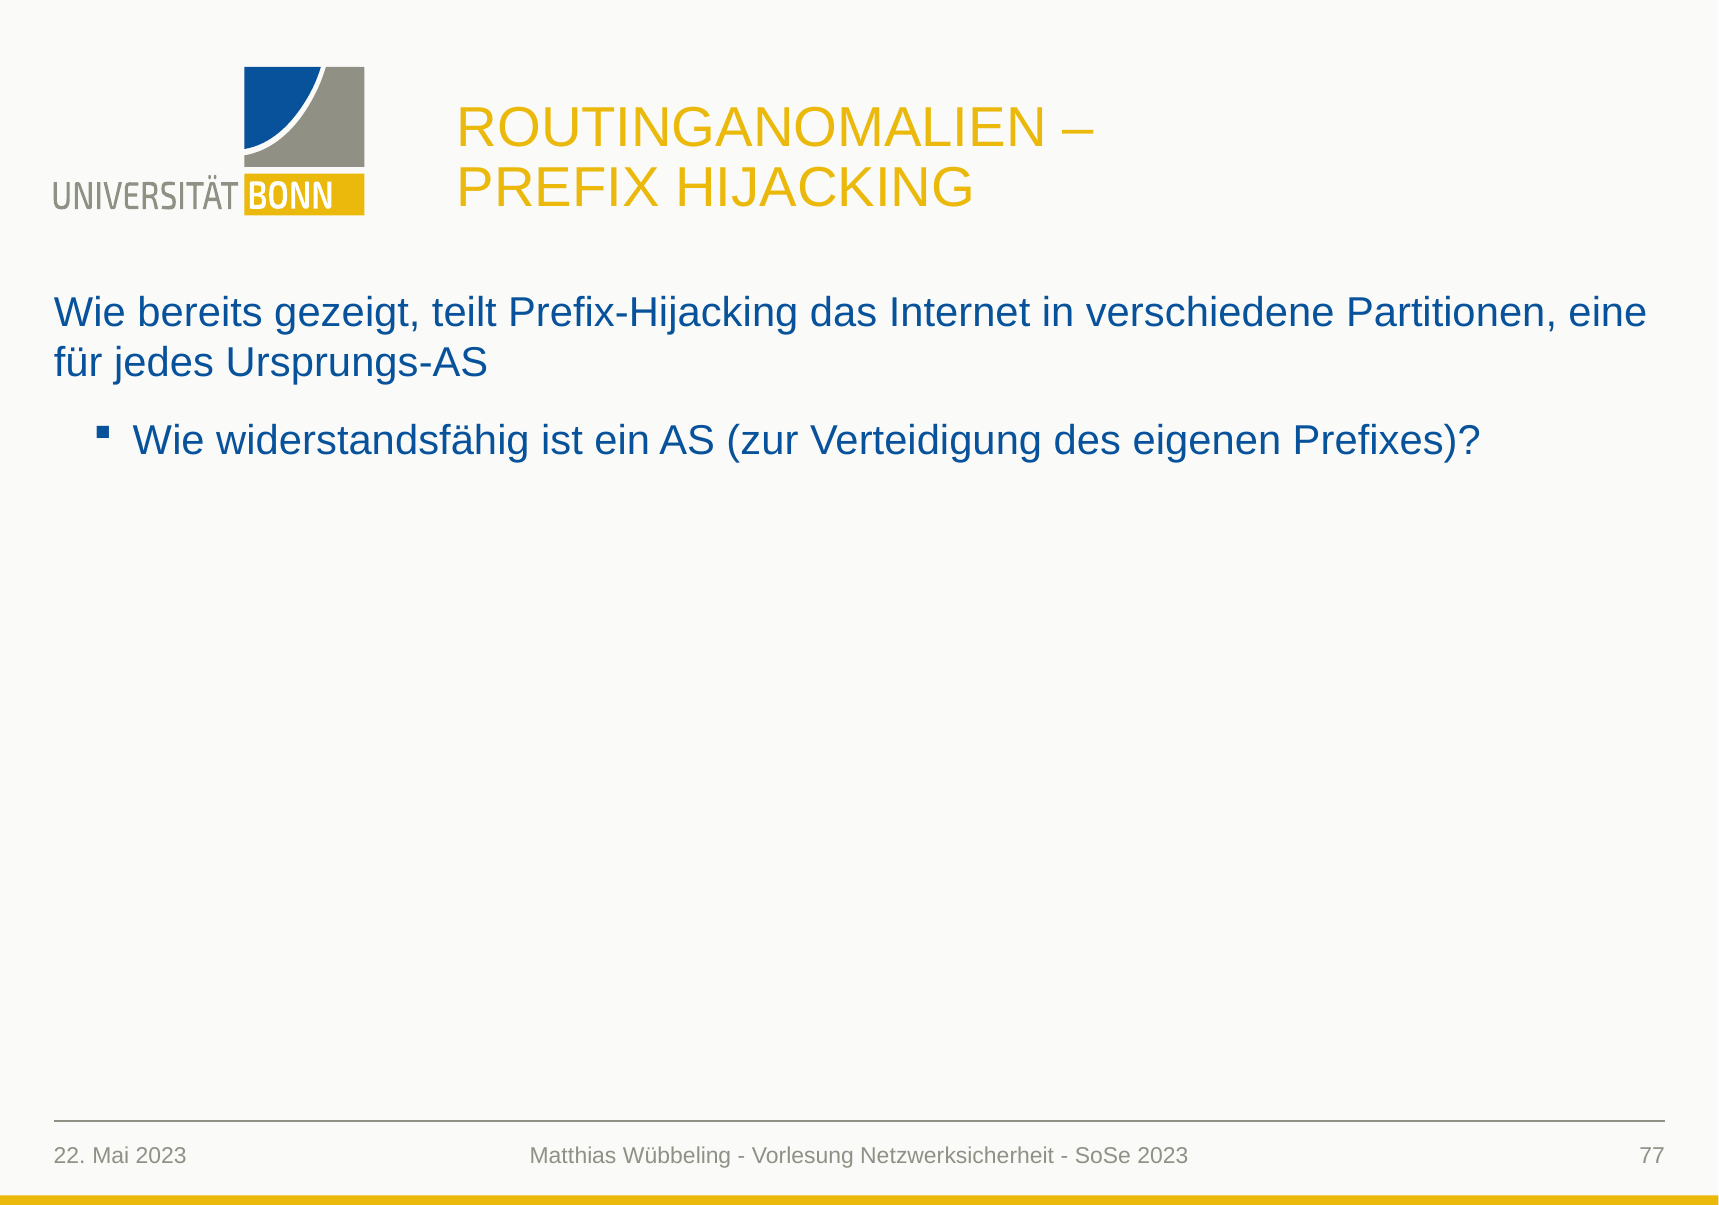

# RoutingAnomalien – Prefix Hijacking
Wie bereits gezeigt, teilt Prefix-Hijacking das Internet in verschiedene Partitionen, eine für jedes Ursprungs-AS
Wie widerstandsfähig ist ein AS (zur Verteidigung des eigenen Prefixes)?
22. Mai 2023
77
Matthias Wübbeling - Vorlesung Netzwerksicherheit - SoSe 2023